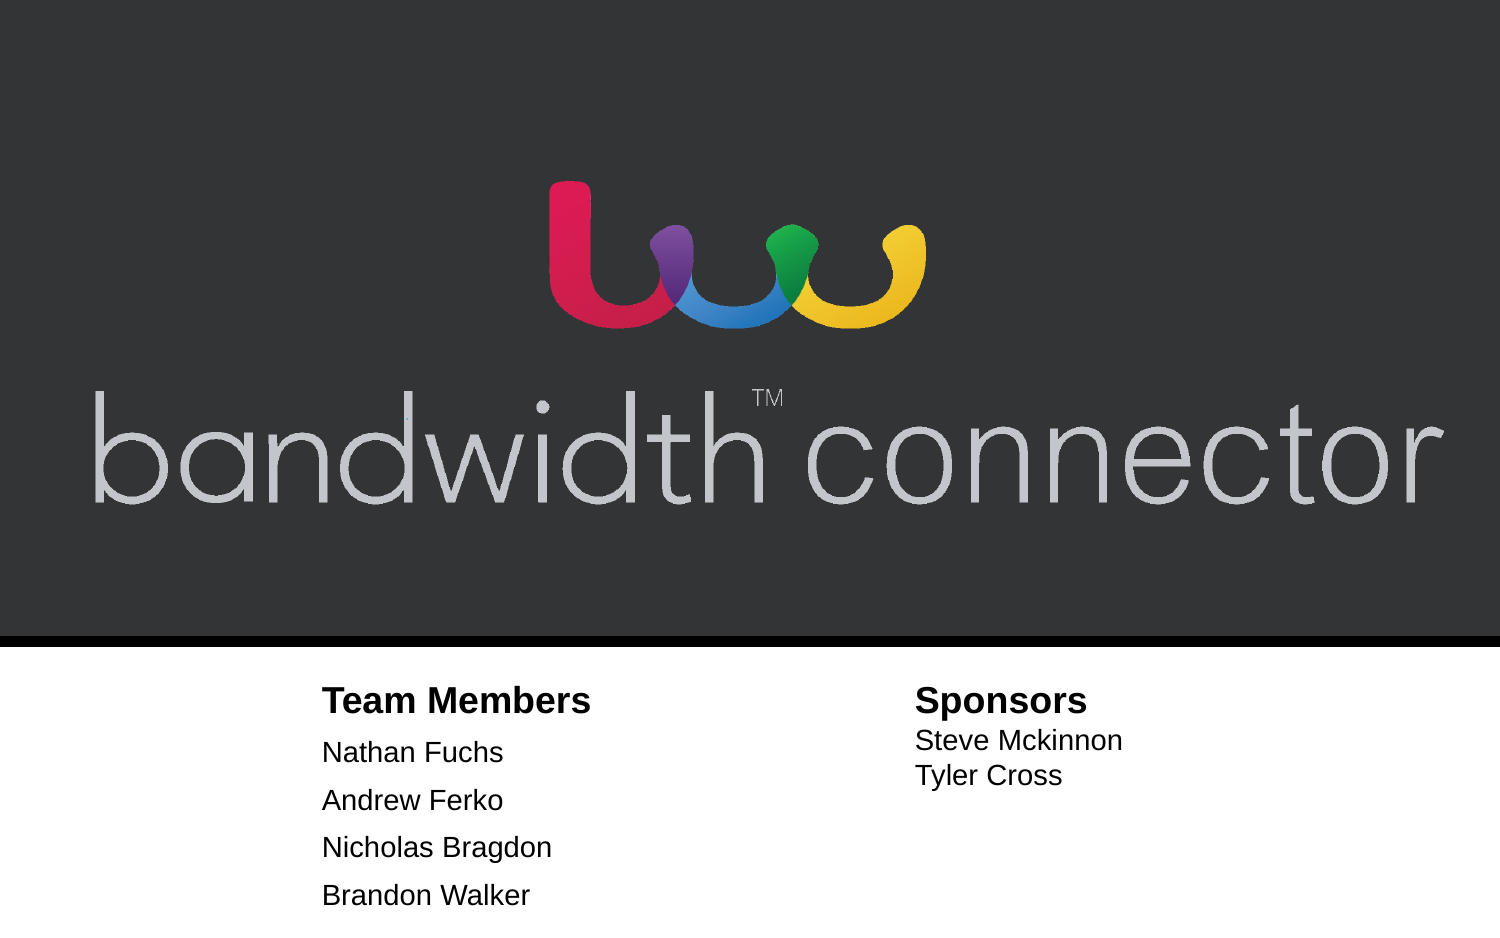

Team Members
Nathan Fuchs
Andrew Ferko
Nicholas Bragdon
Brandon Walker

Sponsors
Steve Mckinnon
Tyler Cross